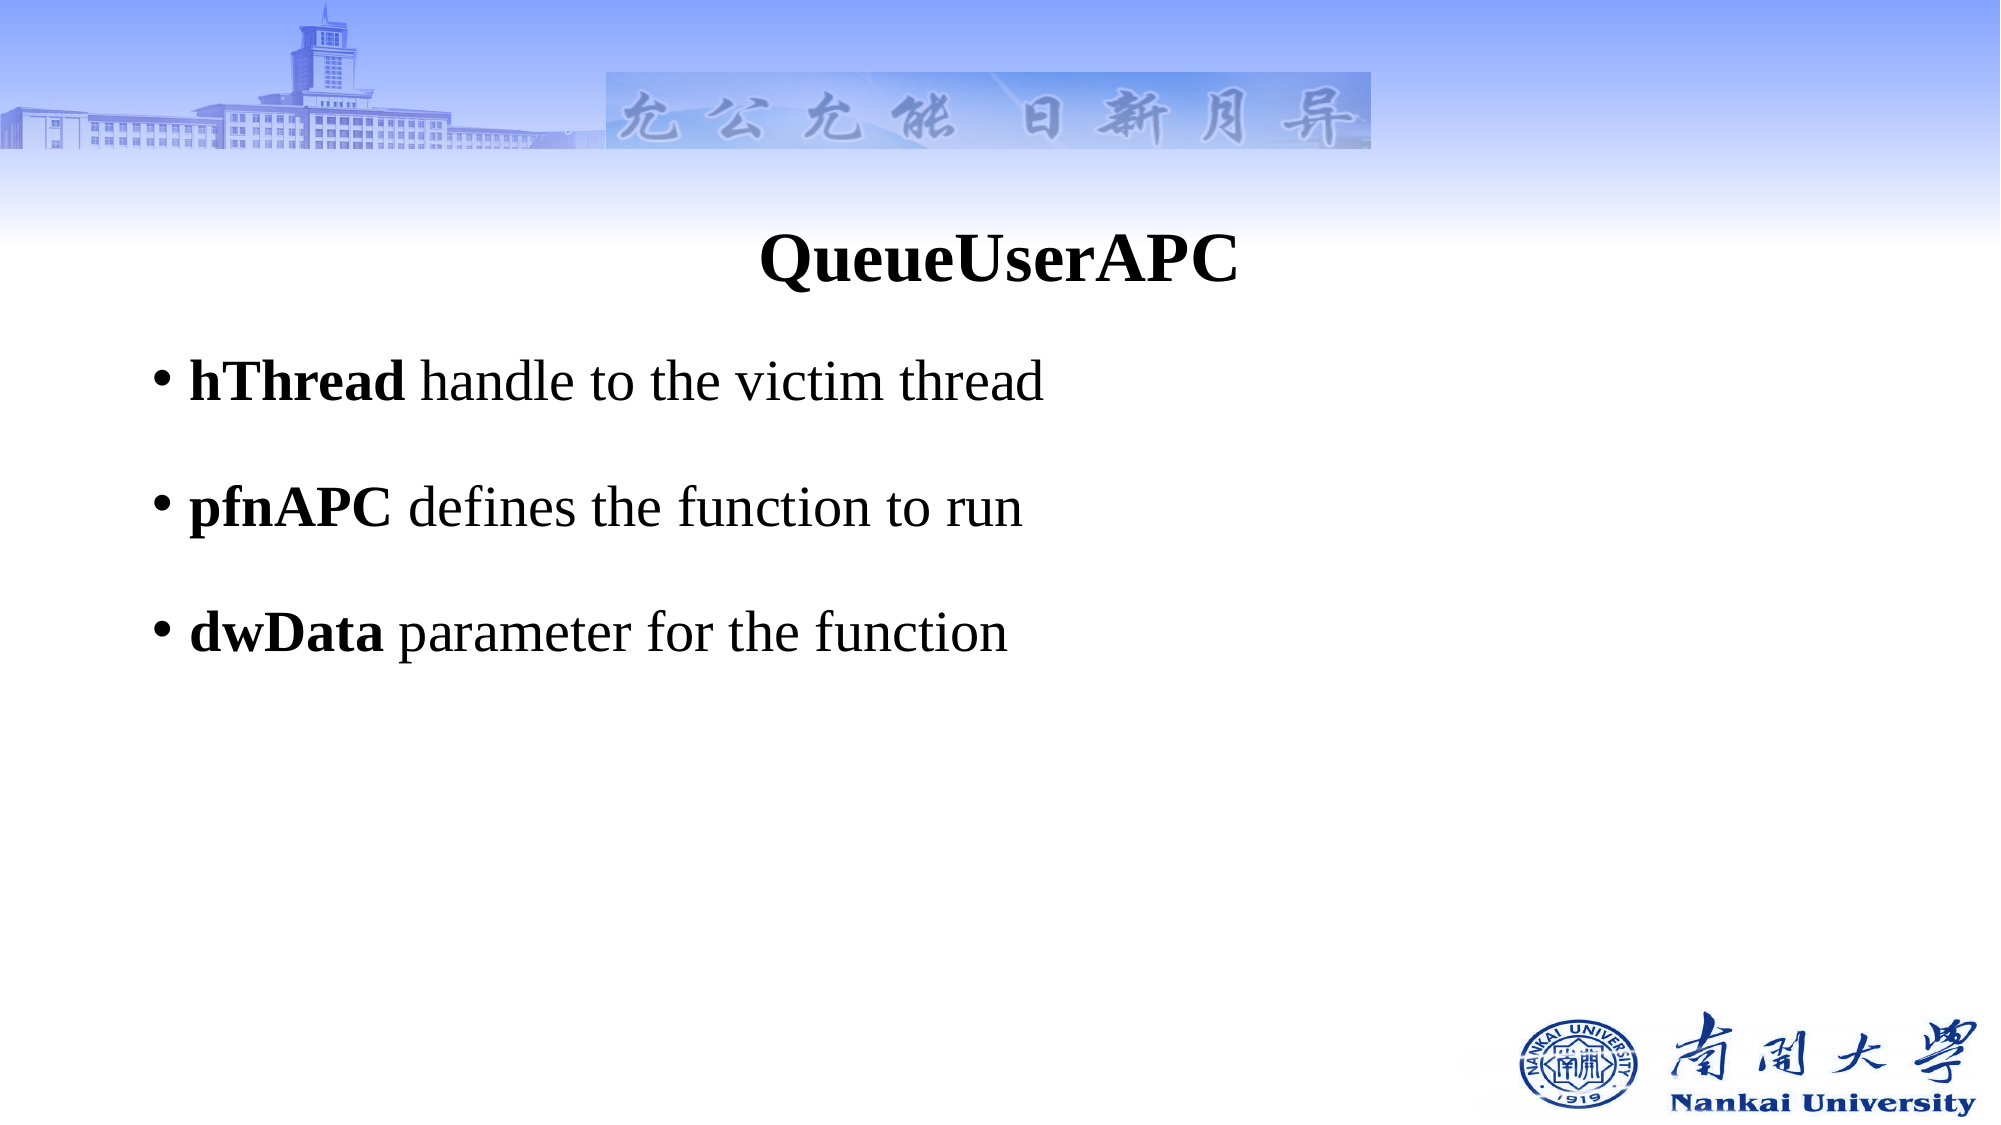

# QueueUserAPC
hThread handle to the victim thread
pfnAPC defines the function to run
dwData parameter for the function